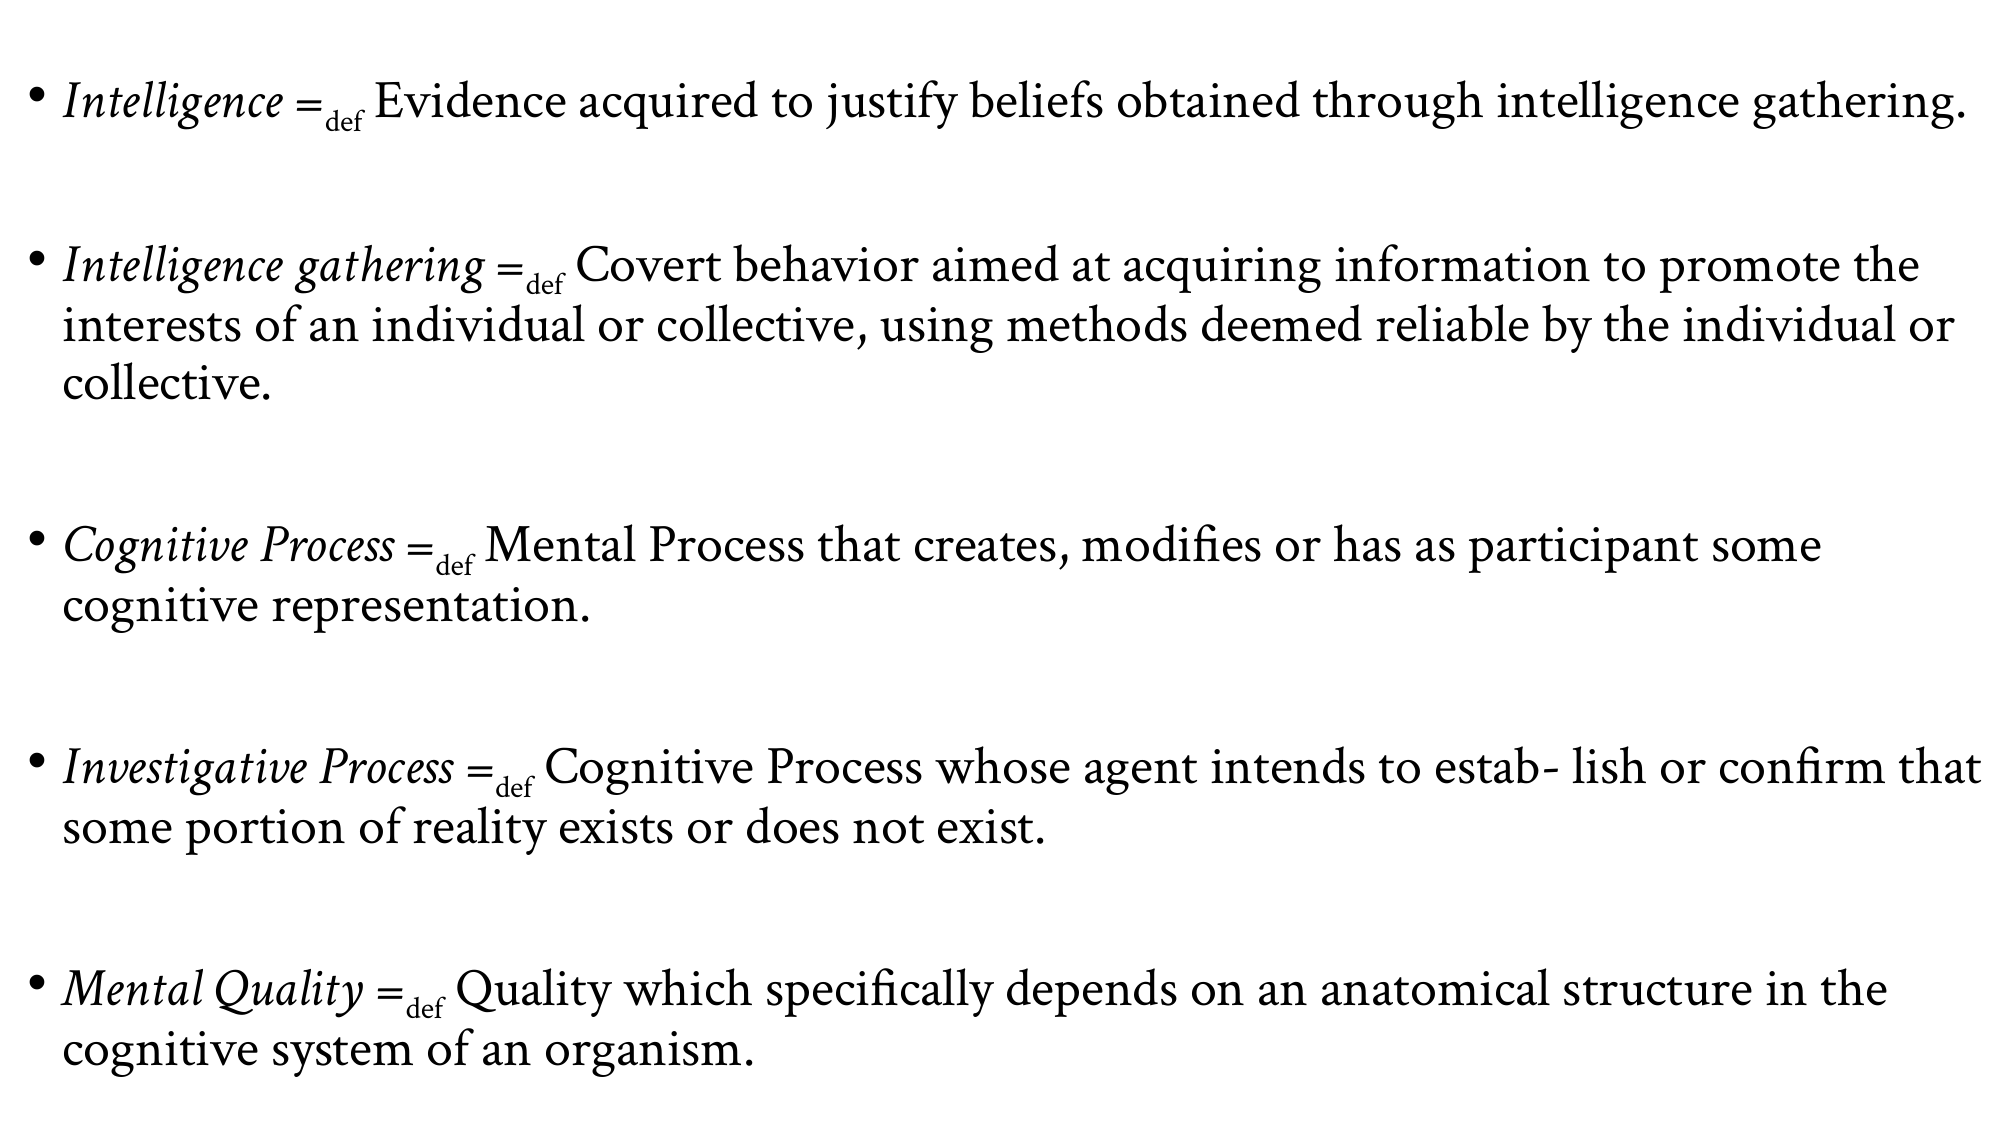

Intelligence =def Evidence acquired to justify beliefs obtained through intelligence gathering.

Intelligence gathering =def Covert behavior aimed at acquiring information to promote the interests of an individual or collective, using methods deemed reliable by the individual or collective.

Cognitive Process =def Mental Process that creates, modifies or has as participant some cognitive representation.

Investigative Process =def Cognitive Process whose agent intends to estab- lish or confirm that some portion of reality exists or does not exist.

Mental Quality =def Quality which specifically depends on an anatomical structure in the cognitive system of an organism.